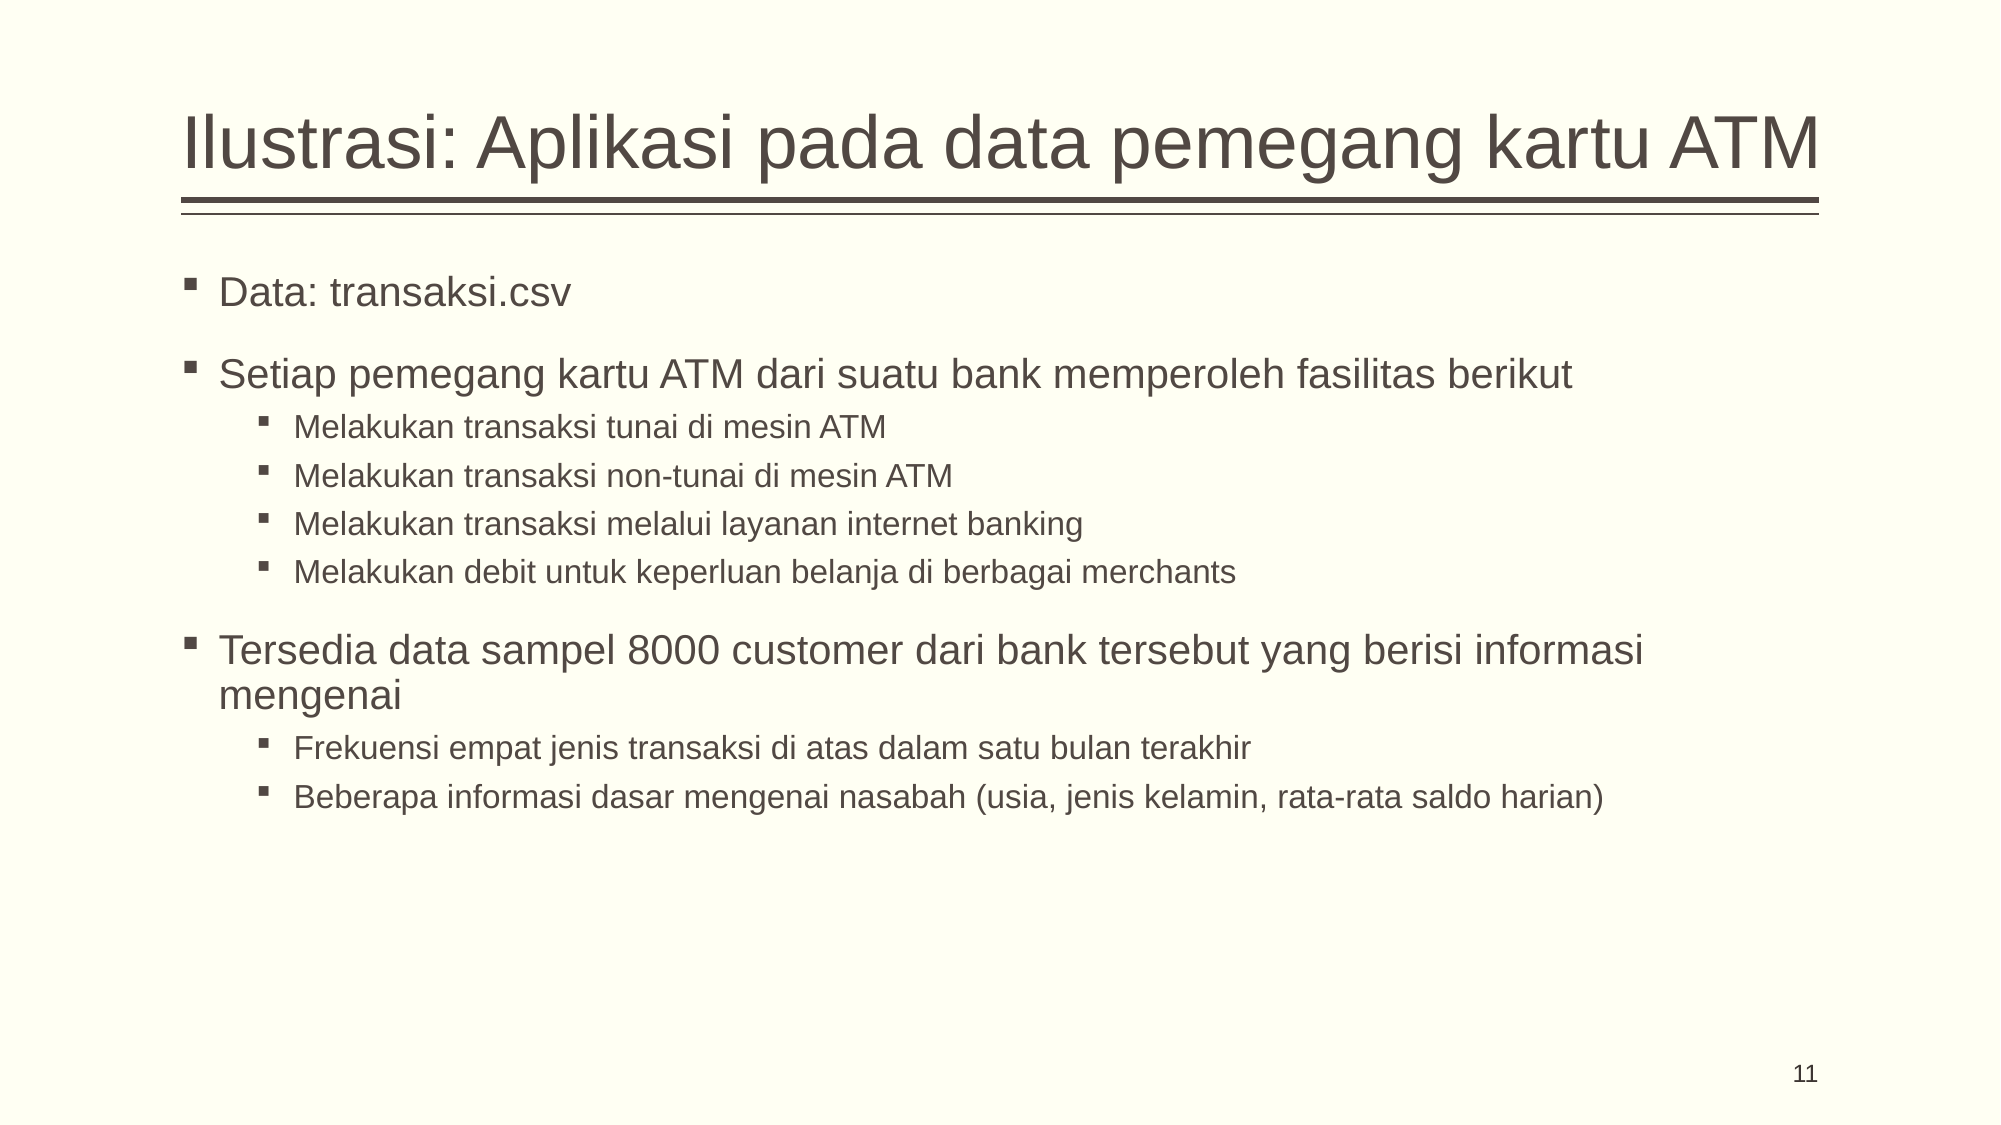

# Ilustrasi: Aplikasi pada data pemegang kartu ATM
Data: transaksi.csv
Setiap pemegang kartu ATM dari suatu bank memperoleh fasilitas berikut
Melakukan transaksi tunai di mesin ATM
Melakukan transaksi non-tunai di mesin ATM
Melakukan transaksi melalui layanan internet banking
Melakukan debit untuk keperluan belanja di berbagai merchants
Tersedia data sampel 8000 customer dari bank tersebut yang berisi informasi mengenai
Frekuensi empat jenis transaksi di atas dalam satu bulan terakhir
Beberapa informasi dasar mengenai nasabah (usia, jenis kelamin, rata-rata saldo harian)

11